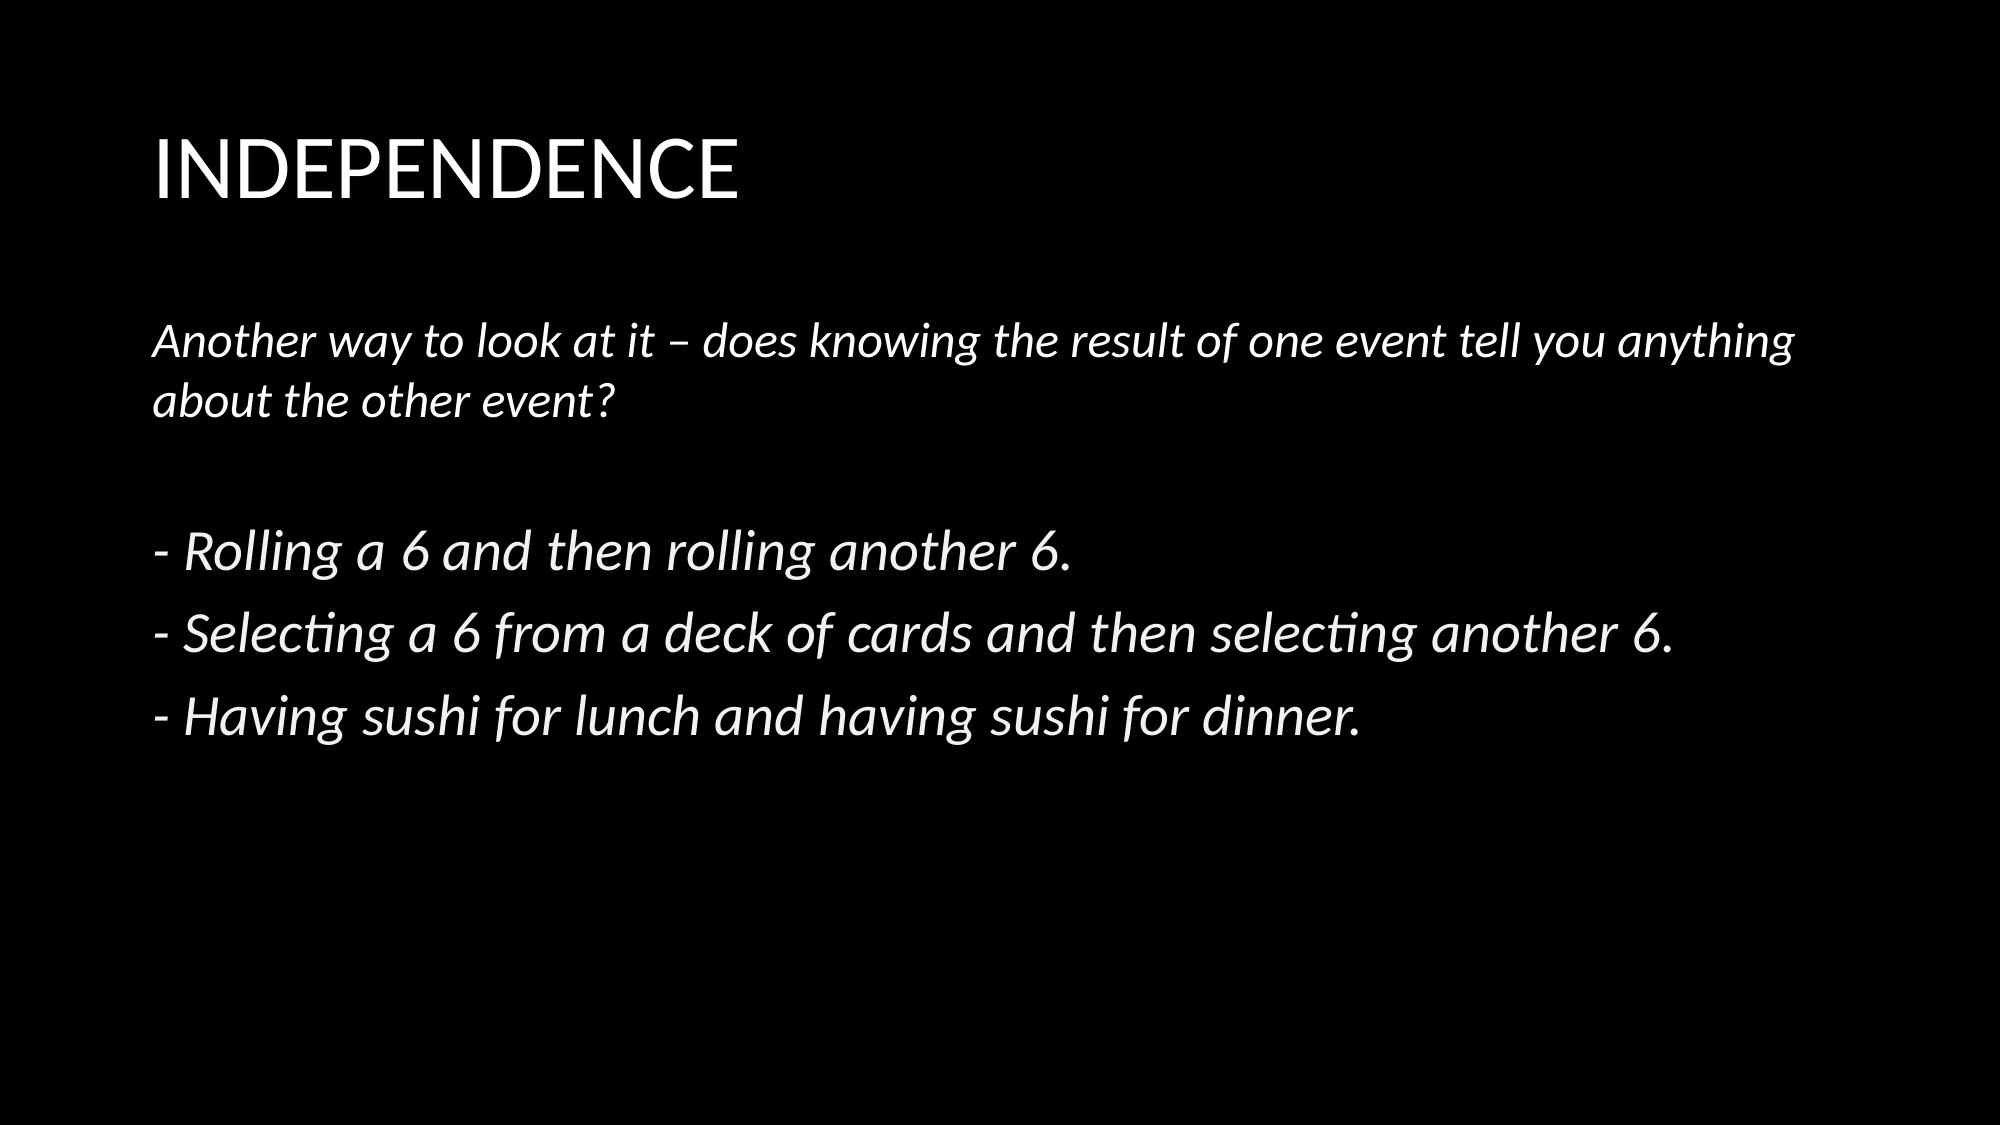

# INDEPENDENCE
Another way to look at it – does knowing the result of one event tell you anything about the other event?

- Rolling a 6 and then rolling another 6.
- Selecting a 6 from a deck of cards and then selecting another 6.
- Having sushi for lunch and having sushi for dinner.